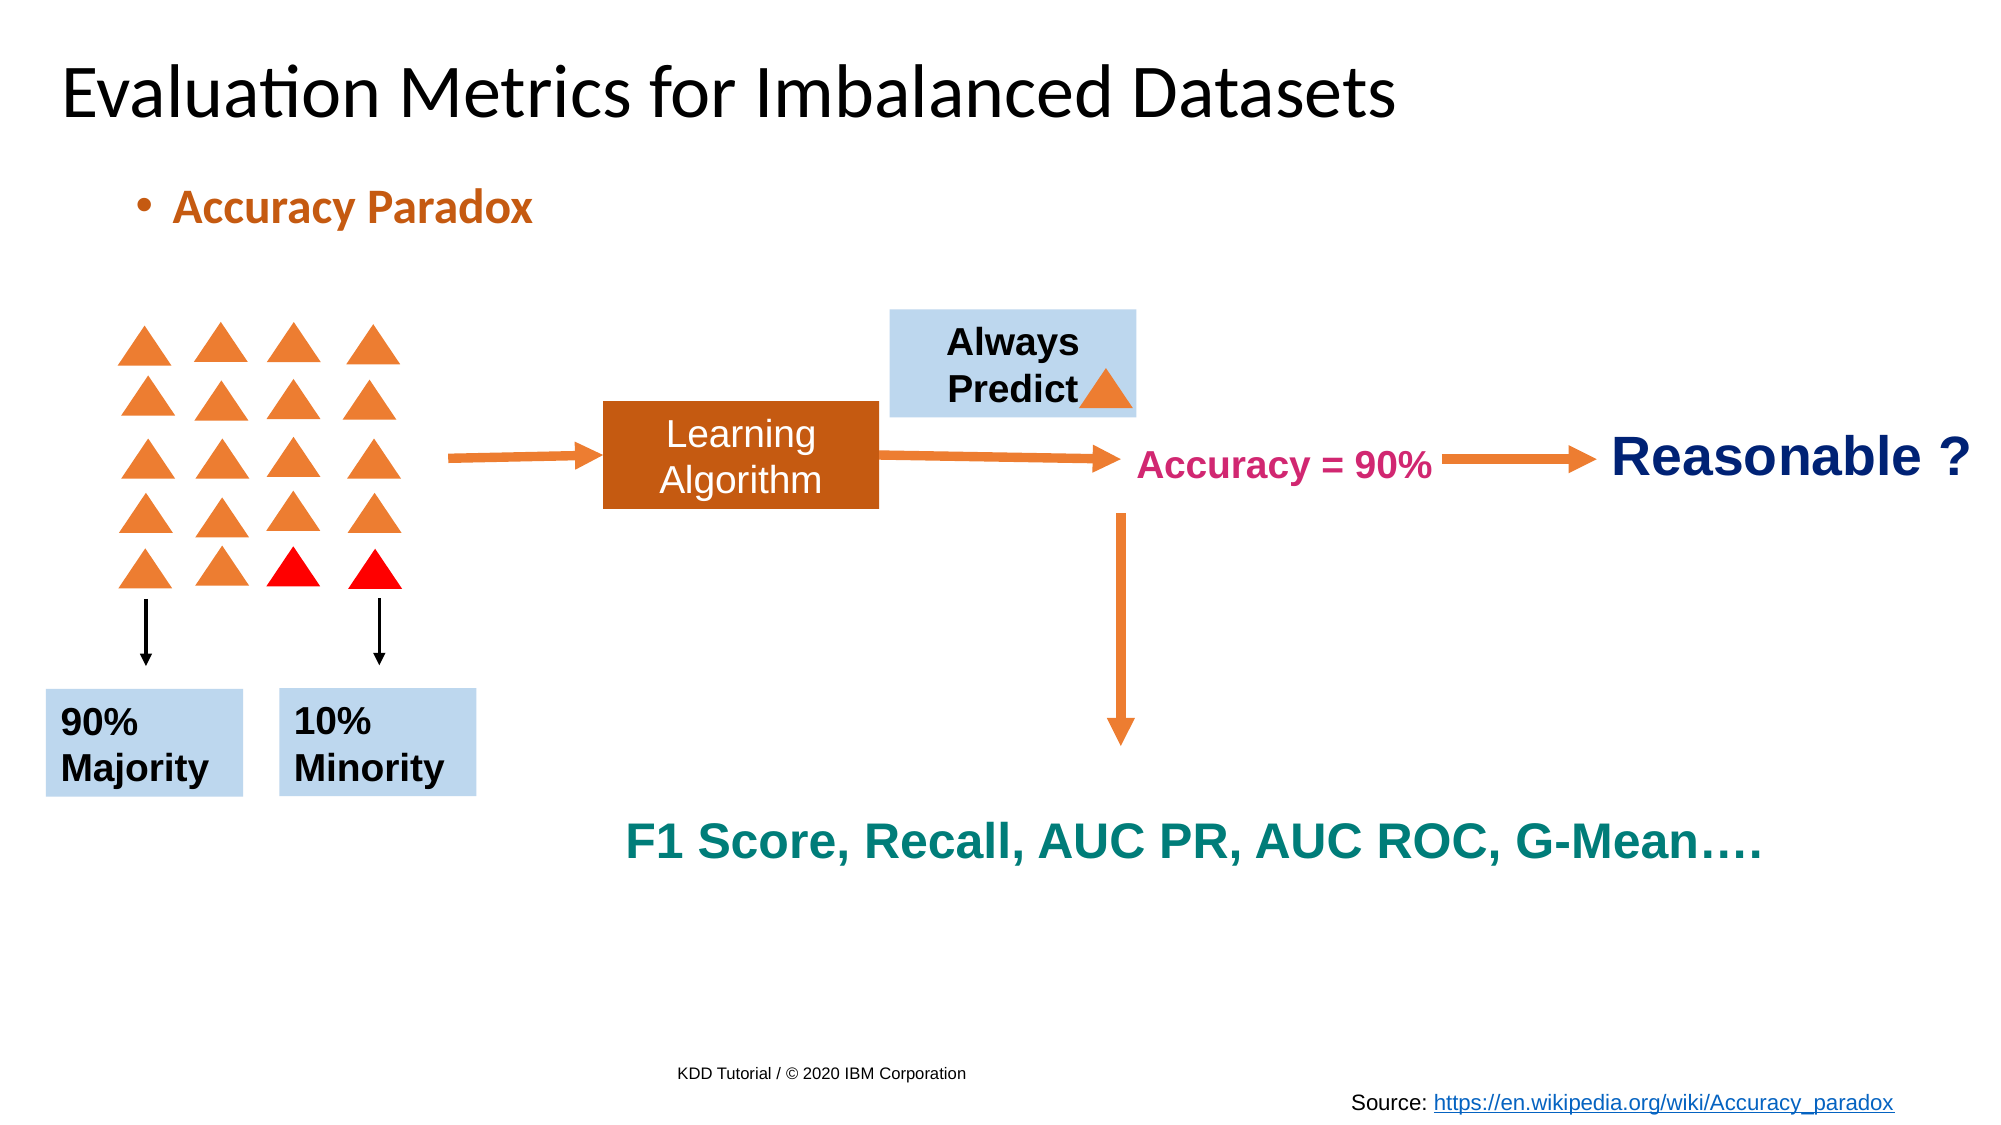

# Evaluation Metrics for Imbalanced Datasets
Accuracy Paradox
Always Predict

Learning Algorithm
Reasonable ?

Accuracy = 90%

10% Minority
90% Majority
F1 Score, Recall, AUC PR, AUC ROC, G-Mean….
KDD Tutorial / © 2020 IBM Corporation
Source: https://en.wikipedia.org/wiki/Accuracy_paradox